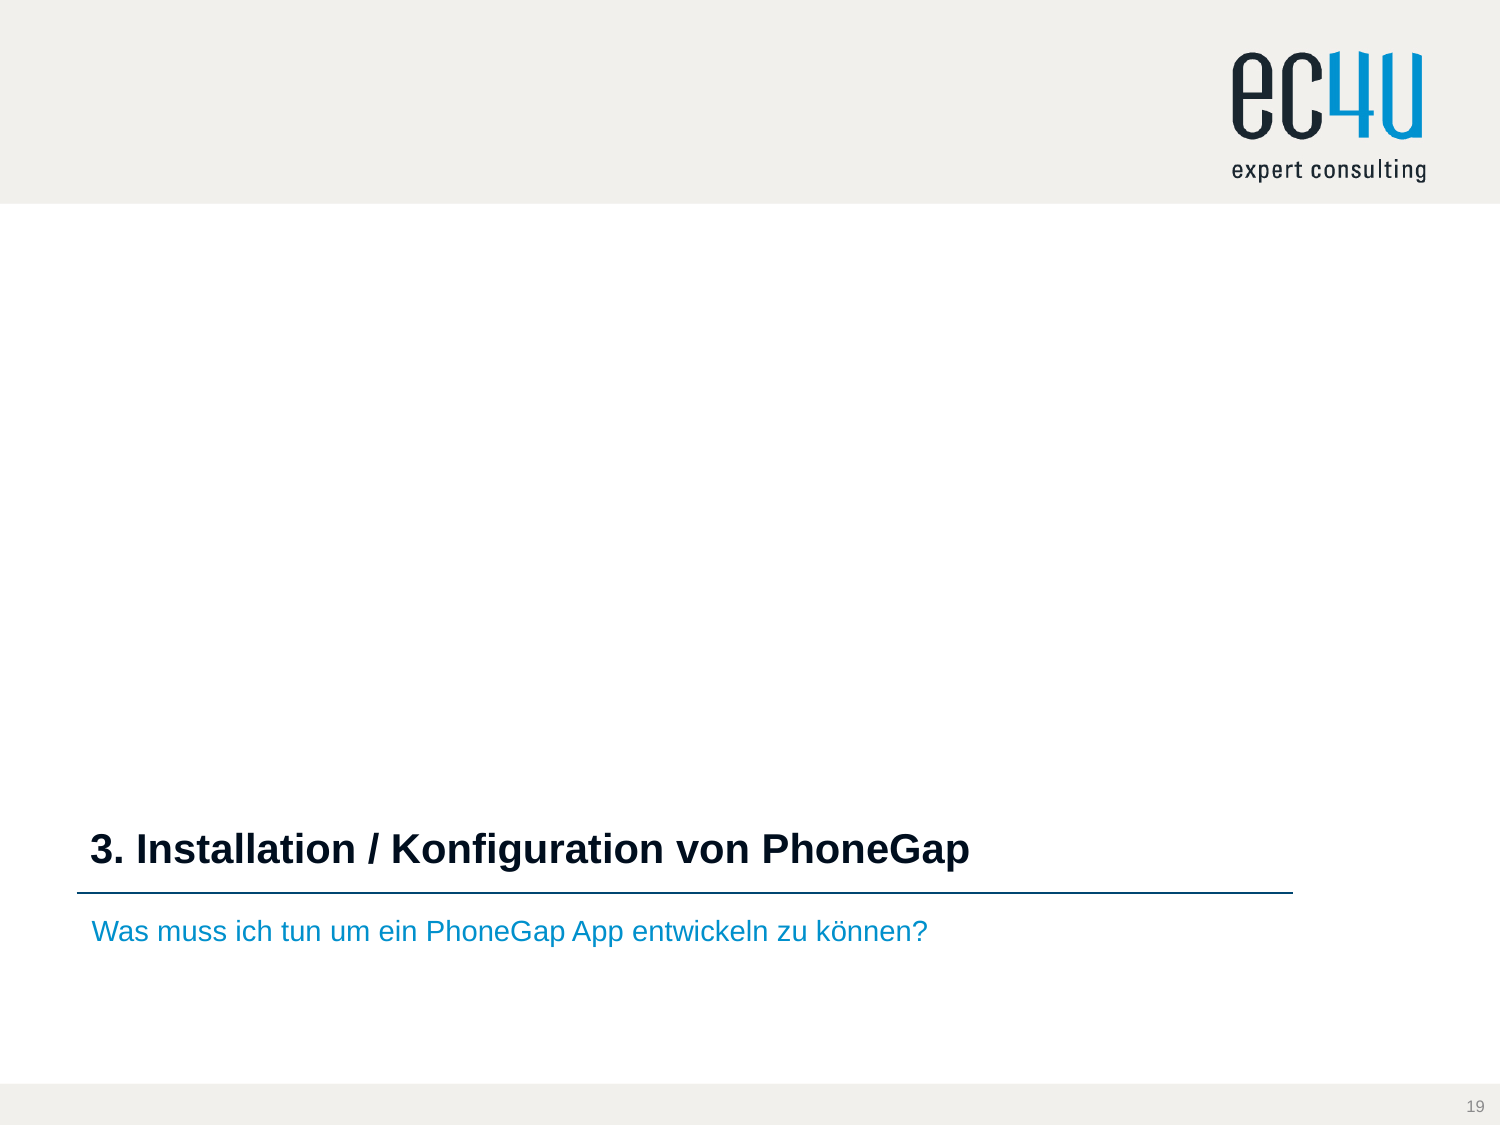

# 3. Installation / Konfiguration von PhoneGap
Was muss ich tun um ein PhoneGap App entwickeln zu können?
19